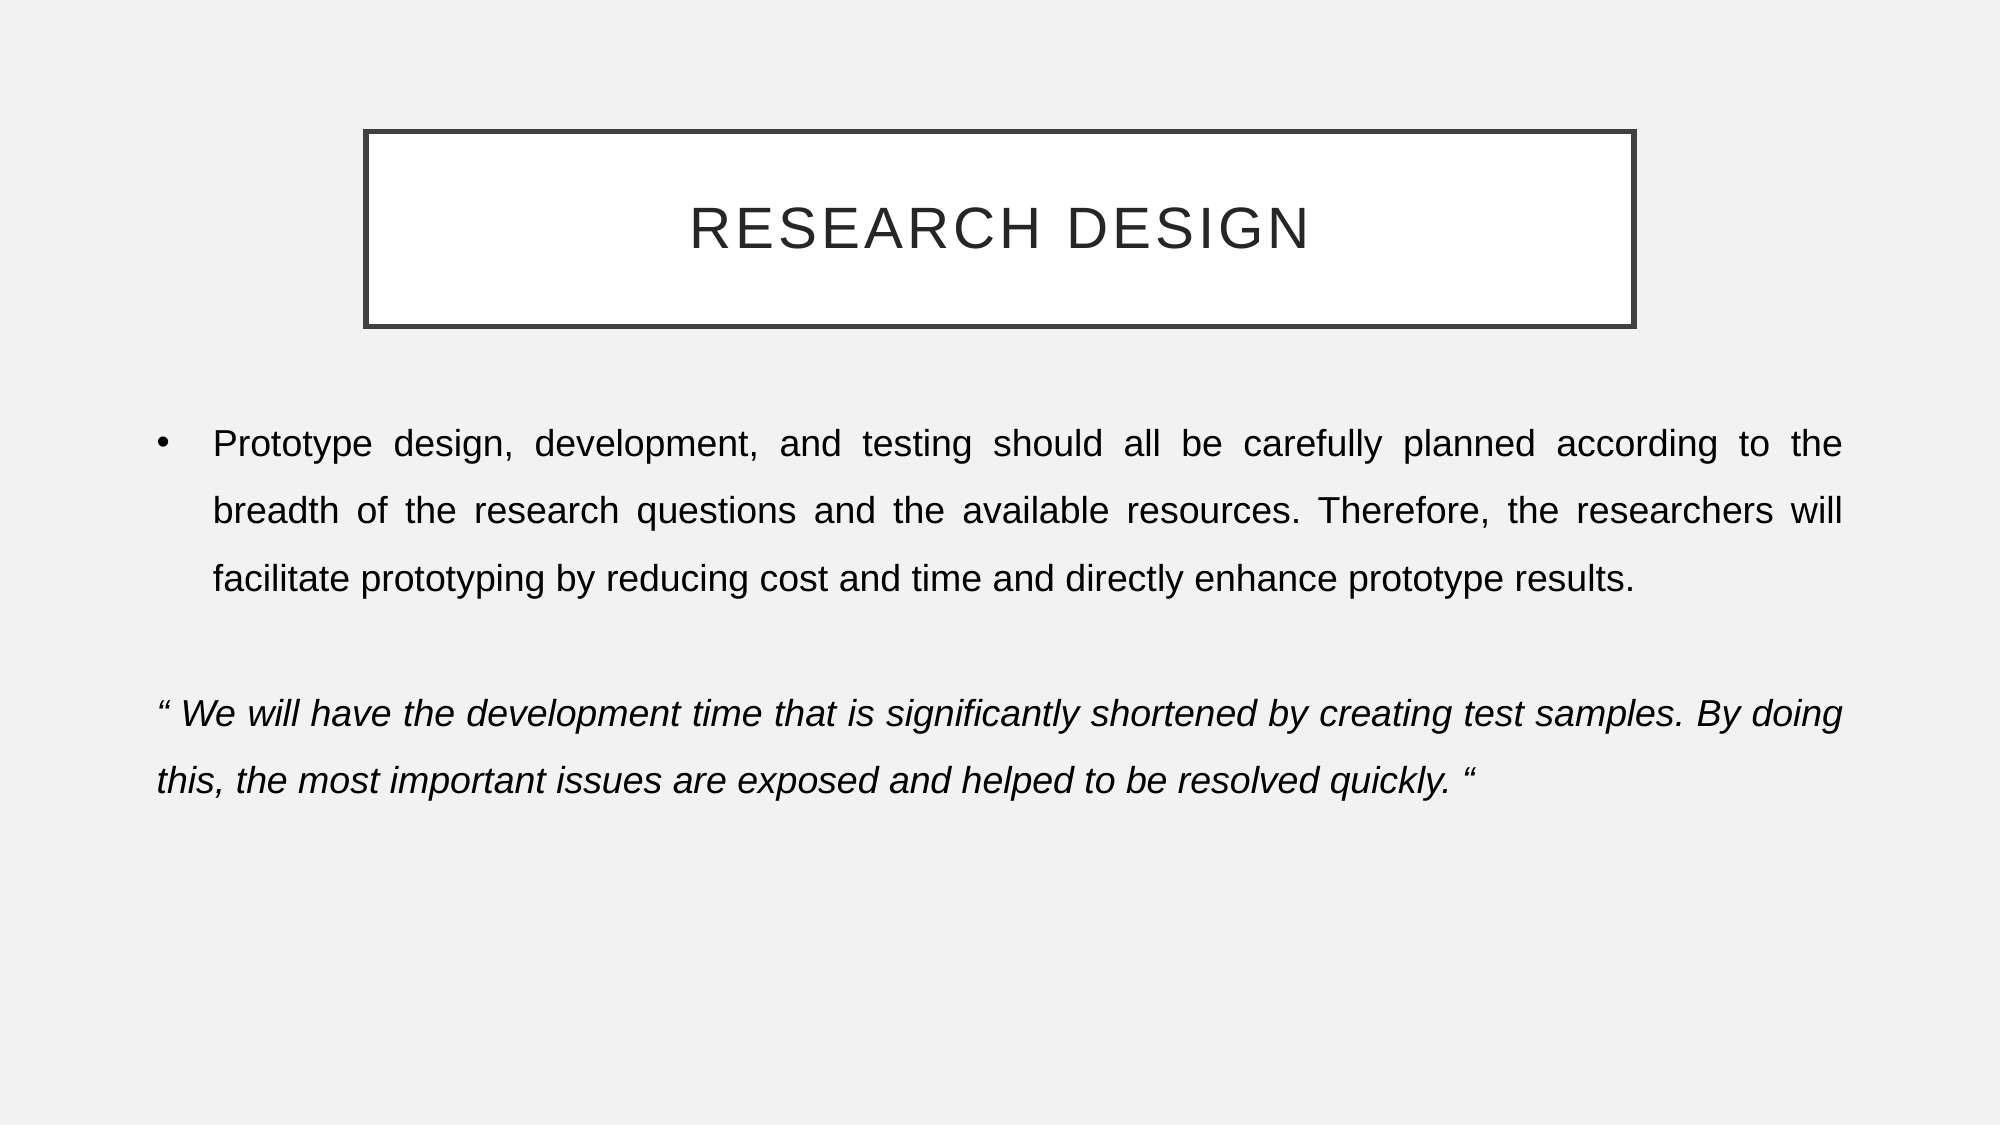

# Research Design
Prototype design, development, and testing should all be carefully planned according to the breadth of the research questions and the available resources. Therefore, the researchers will facilitate prototyping by reducing cost and time and directly enhance prototype results.

“ We will have the development time that is significantly shortened by creating test samples. By doing this, the most important issues are exposed and helped to be resolved quickly. “